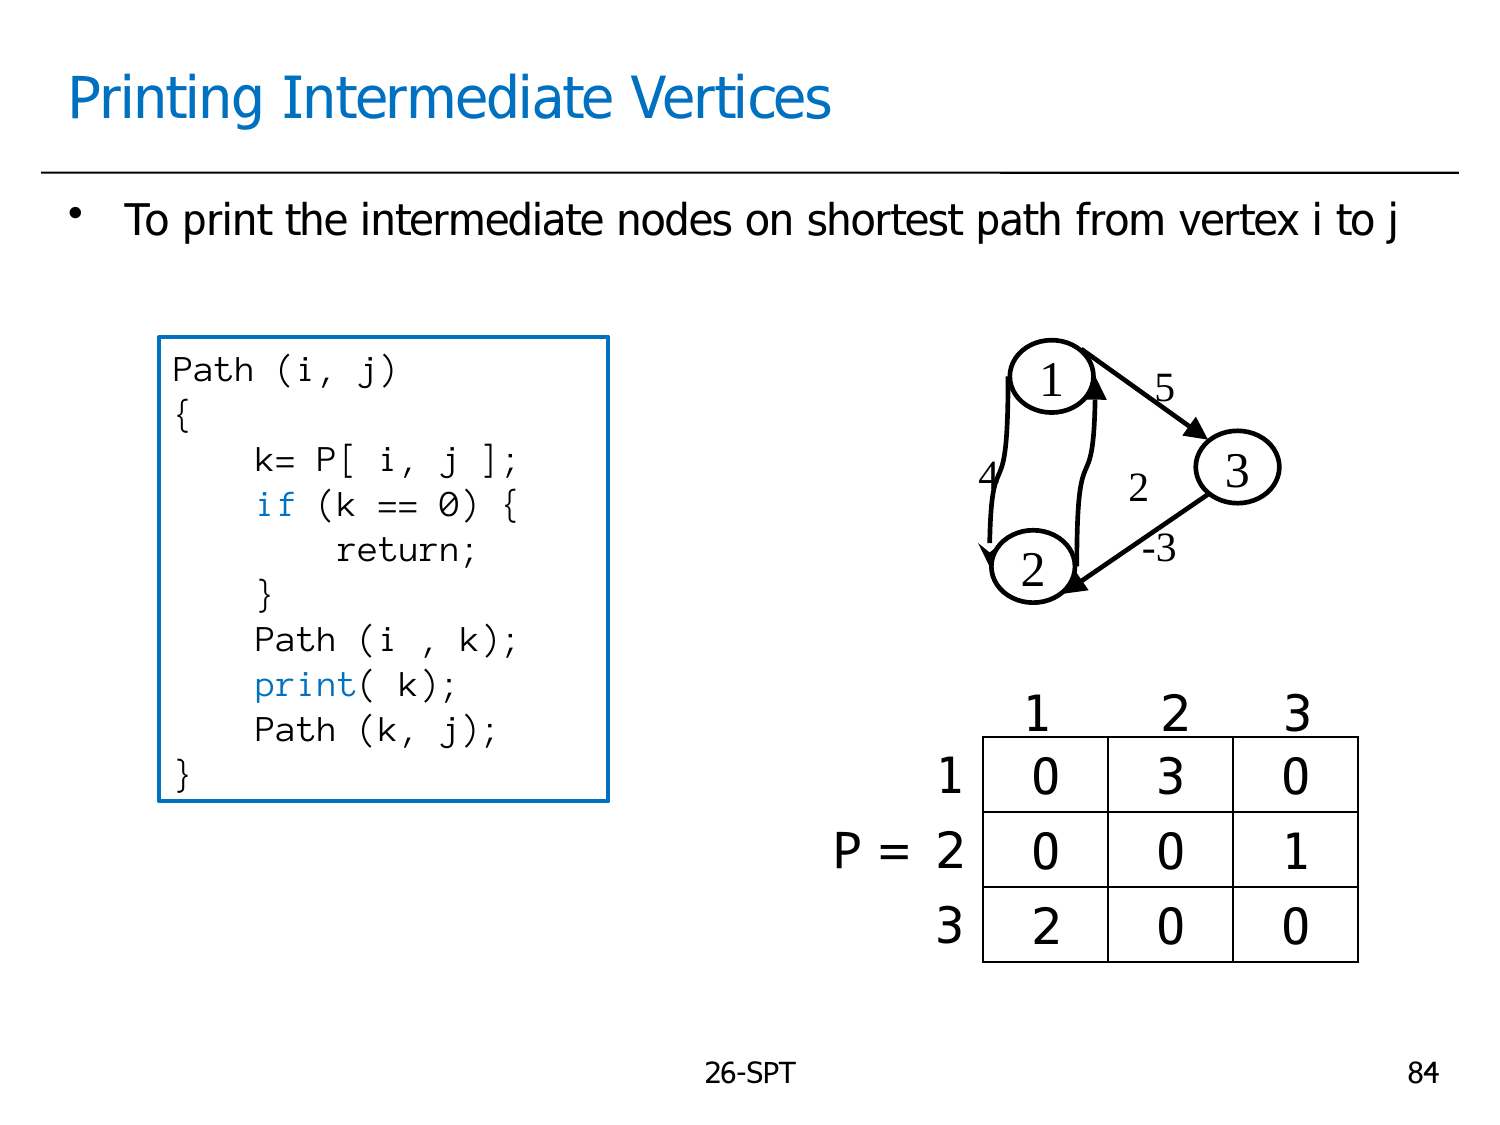

# Printing Intermediate Vertices
To print the intermediate nodes on shortest path from vertex i to j

Path (i, j)
{
    k= P[ i, j ];
    if (k == 0) {
        return;
    }
    Path (i , k);
    print( k);
    Path (k, j);
}
1
3
2
5
4
2
-3
1
2
3
1
0
3
0
0
0
1
2
0
0
2
3
P =
26-SPT
84